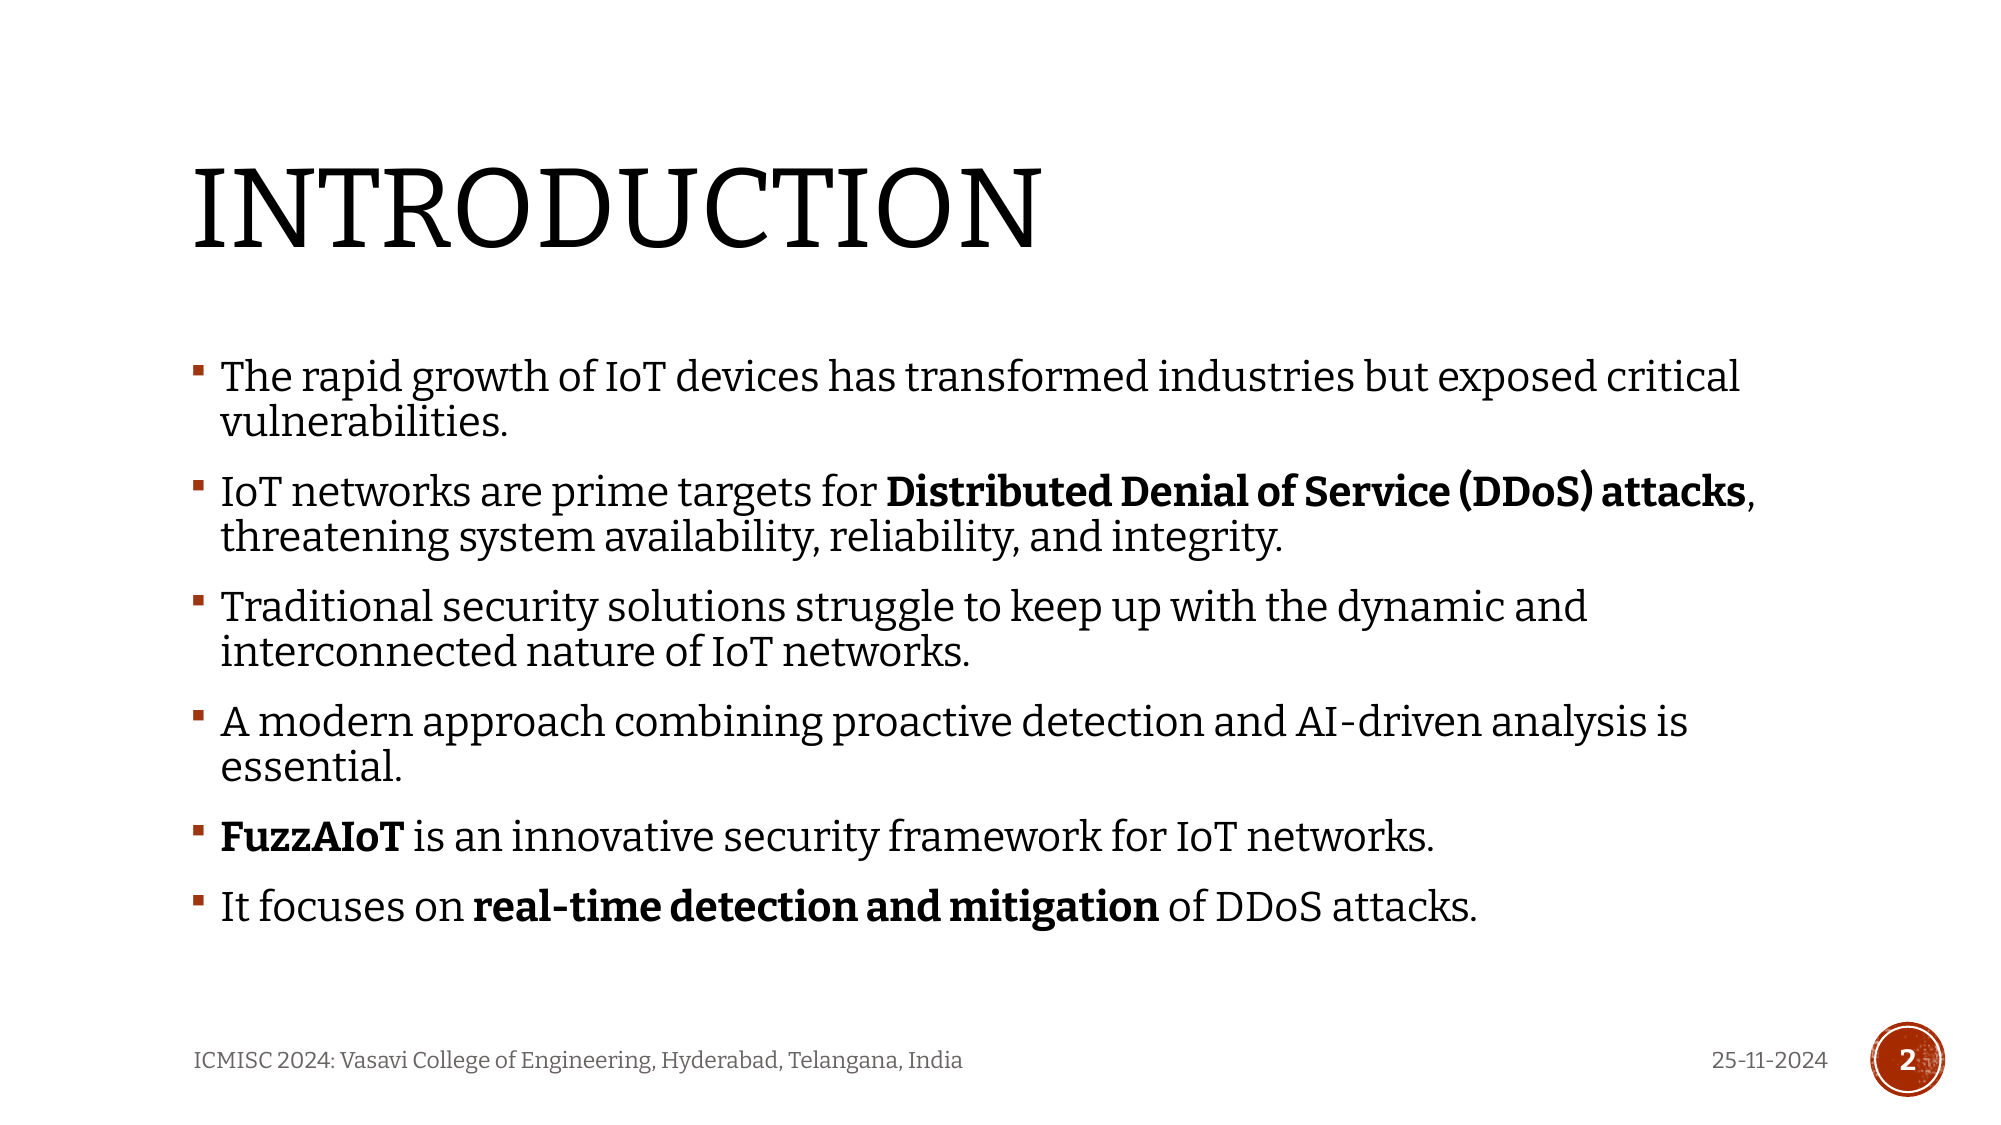

# Introduction
The rapid growth of IoT devices has transformed industries but exposed critical vulnerabilities.
IoT networks are prime targets for Distributed Denial of Service (DDoS) attacks, threatening system availability, reliability, and integrity.
Traditional security solutions struggle to keep up with the dynamic and interconnected nature of IoT networks.
A modern approach combining proactive detection and AI-driven analysis is essential.
FuzzAIoT is an innovative security framework for IoT networks.
It focuses on real-time detection and mitigation of DDoS attacks.

ICMISC 2024: Vasavi College of Engineering, Hyderabad, Telangana, India
25-11-2024
2